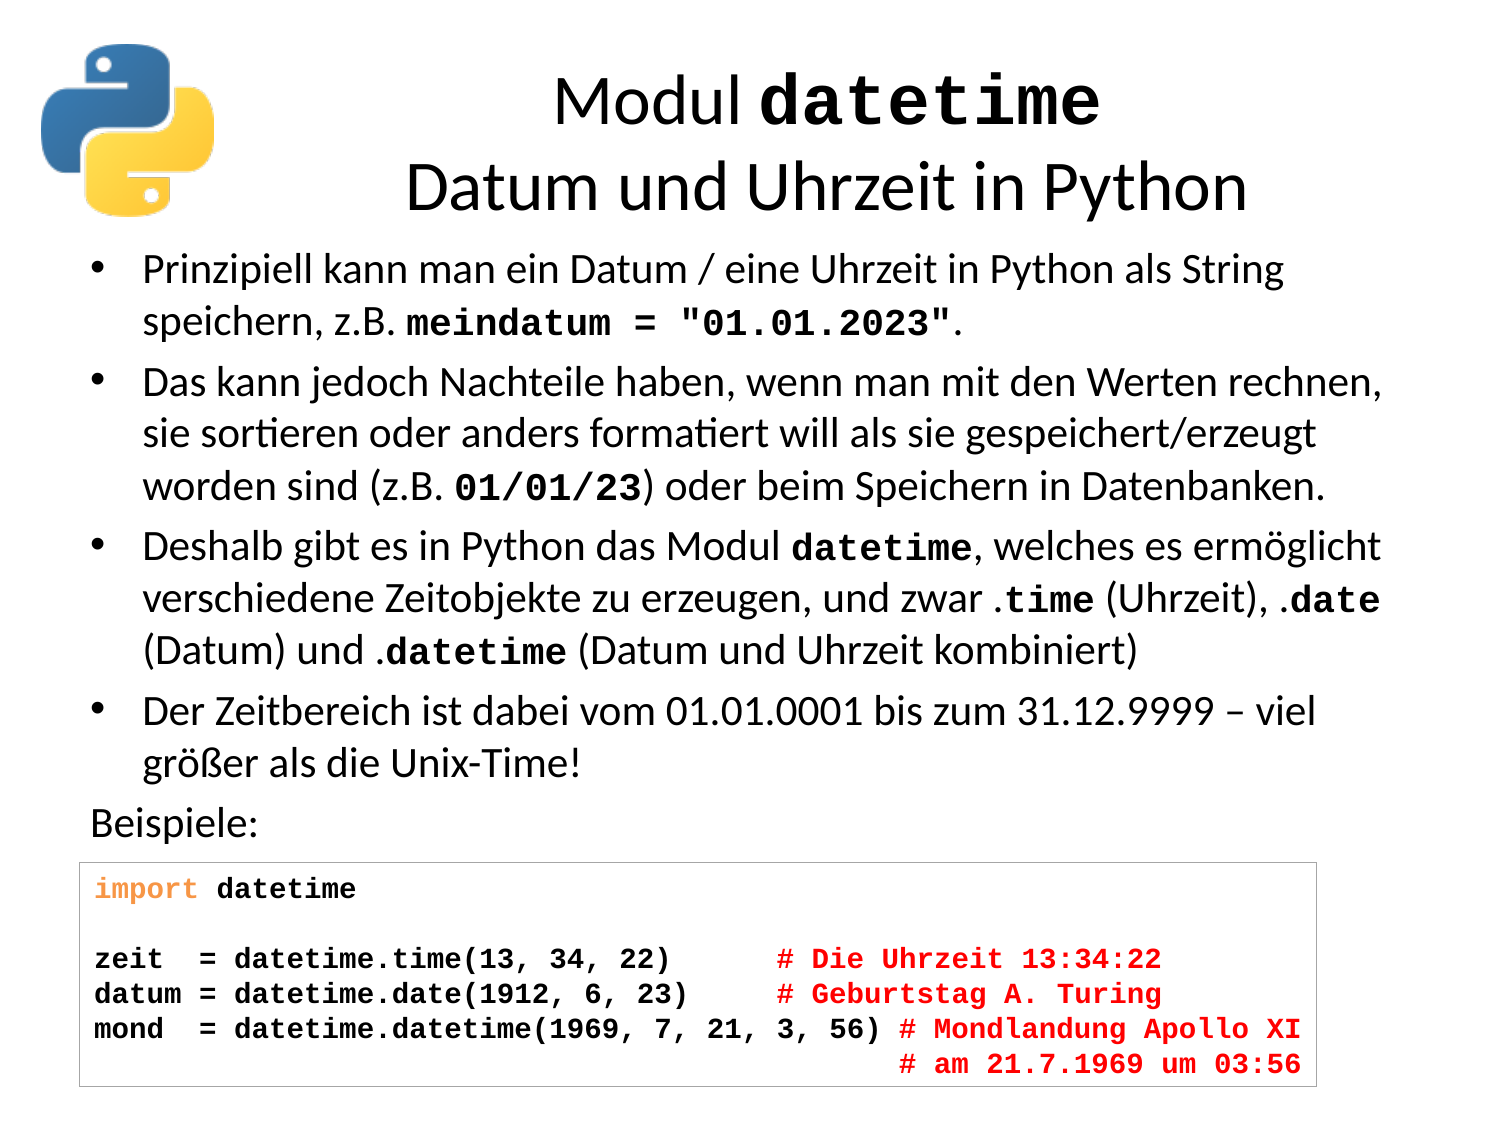

# Modul datetime Datum und Uhrzeit in Python
Prinzipiell kann man ein Datum / eine Uhrzeit in Python als String speichern, z.B. meindatum = "01.01.2023".
Das kann jedoch Nachteile haben, wenn man mit den Werten rechnen, sie sortieren oder anders formatiert will als sie gespeichert/erzeugt worden sind (z.B. 01/01/23) oder beim Speichern in Datenbanken.
Deshalb gibt es in Python das Modul datetime, welches es ermöglicht verschiedene Zeitobjekte zu erzeugen, und zwar .time (Uhrzeit), .date (Datum) und .datetime (Datum und Uhrzeit kombiniert)
Der Zeitbereich ist dabei vom 01.01.0001 bis zum 31.12.9999 – viel größer als die Unix-Time!
Beispiele:
import datetime

zeit  = datetime.time(13, 34, 22)      # Die Uhrzeit 13:34:22
datum = datetime.date(1912, 6, 23)     # Geburtstag A. Turing
mond  = datetime.datetime(1969, 7, 21, 3, 56) # Mondlandung Apollo XI
                                              # am 21.7.1969 um 03:56